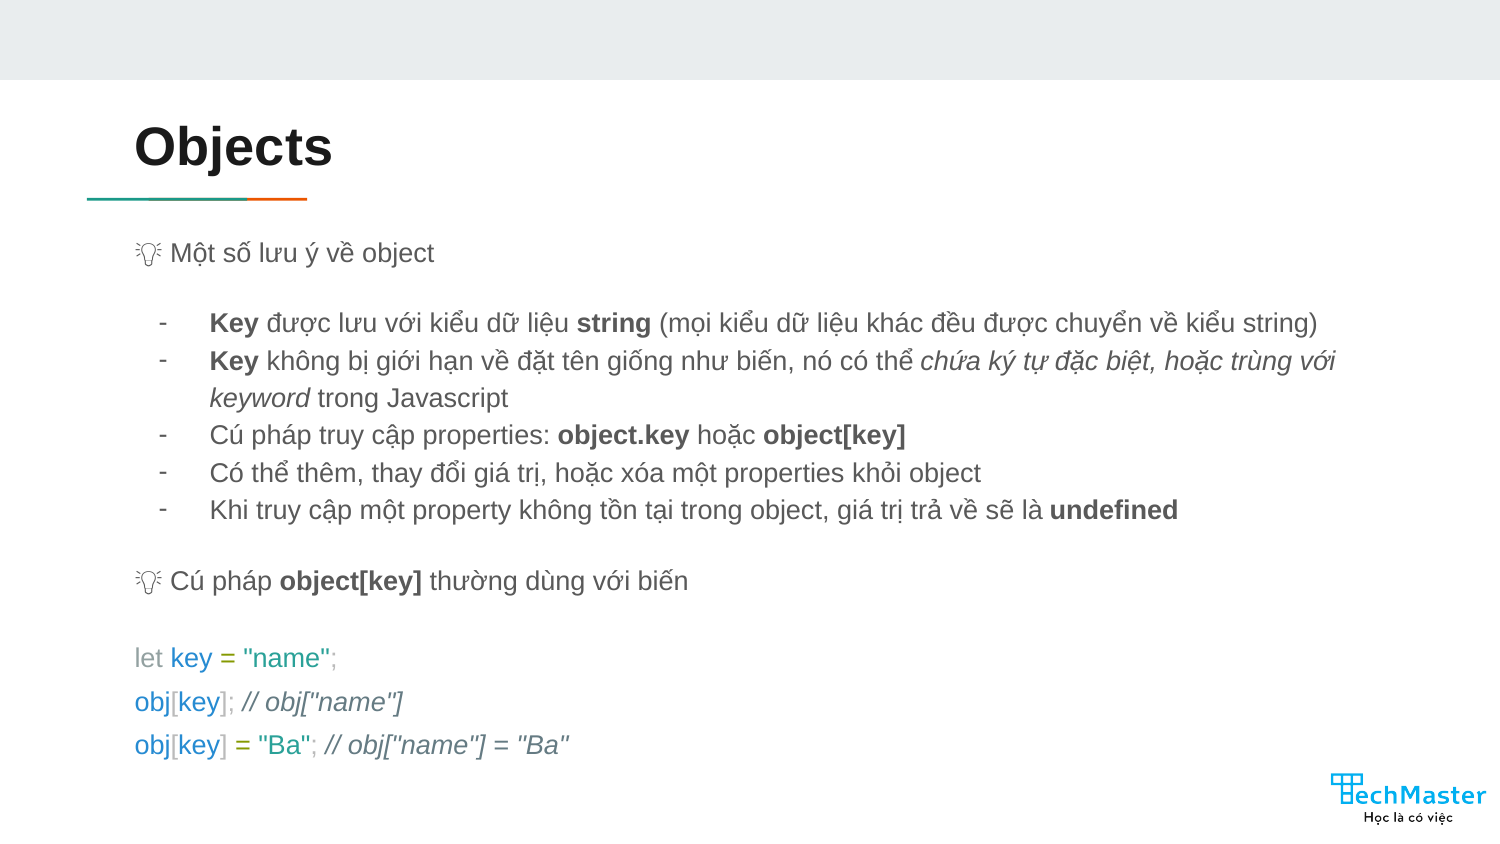

# Objects
💡 Một số lưu ý về object
Key được lưu với kiểu dữ liệu string (mọi kiểu dữ liệu khác đều được chuyển về kiểu string)
Key không bị giới hạn về đặt tên giống như biến, nó có thể chứa ký tự đặc biệt, hoặc trùng với keyword trong Javascript
Cú pháp truy cập properties: object.key hoặc object[key]
Có thể thêm, thay đổi giá trị, hoặc xóa một properties khỏi object
Khi truy cập một property không tồn tại trong object, giá trị trả về sẽ là undefined
💡 Cú pháp object[key] thường dùng với biến
let key = "name";
obj[key]; // obj["name"]
obj[key] = "Ba"; // obj["name"] = "Ba"